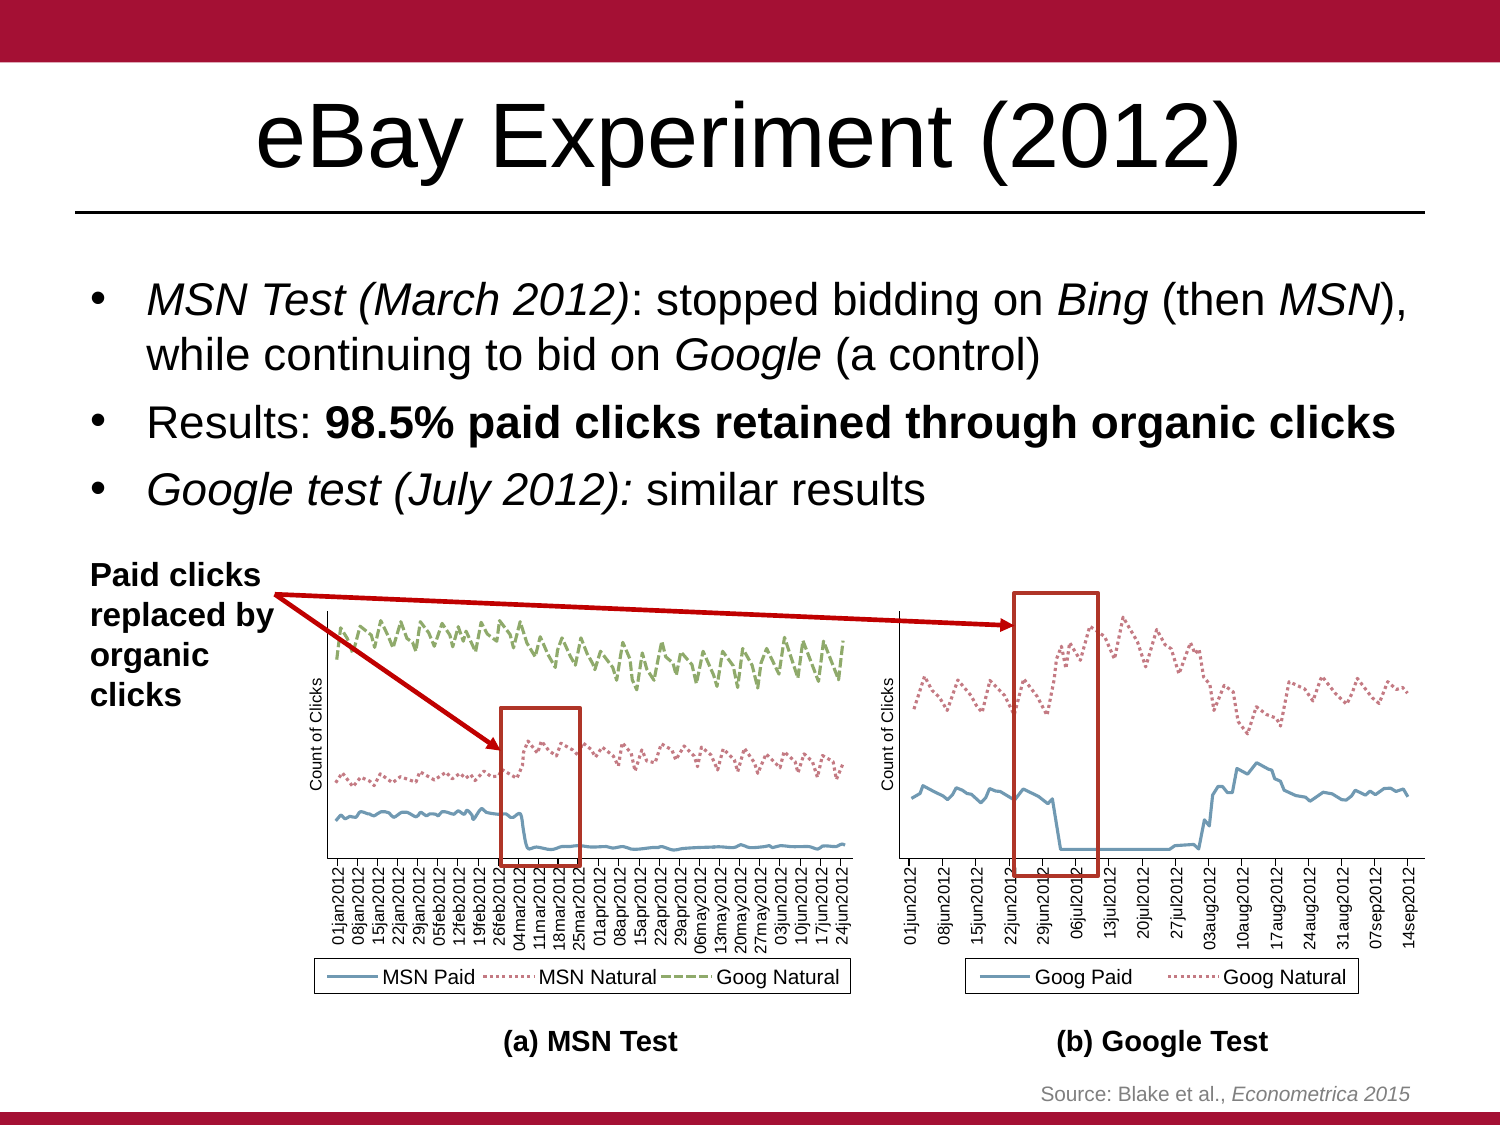

# eBay Experiment (2012)
MSN Test (March 2012): stopped bidding on Bing (then MSN), while continuing to bid on Google (a control)
Results: 98.5% paid clicks retained through organic clicks
Google test (July 2012): similar results
Paid clicks replaced by organic clicks

Count of Clicks
Count of Clicks

01jan2012
08jan2012
15jan2012
22jan2012
29jan2012
05feb2012
12feb2012
19feb2012
26feb2012
04mar2012
11mar2012
18mar2012
25mar2012
01apr2012
08apr2012
15apr2012
22apr2012
29apr2012
06may2012
13may2012
20may2012
27may2012
03jun2012
10jun2012
17jun2012
24jun2012
01jun2012
08jun2012
15jun2012
22jun2012
29jun2012
06jul2012
13jul2012
20jul2012
27jul2012
03aug2012
10aug2012
17aug2012
24aug2012
31aug2012
07sep2012
14sep2012

MSN Paid
MSN Natural
Goog Natural

Goog Paid
Goog Natural
(a) MSN Test
(b) Google Test

Source: Blake et al., Econometrica 2015